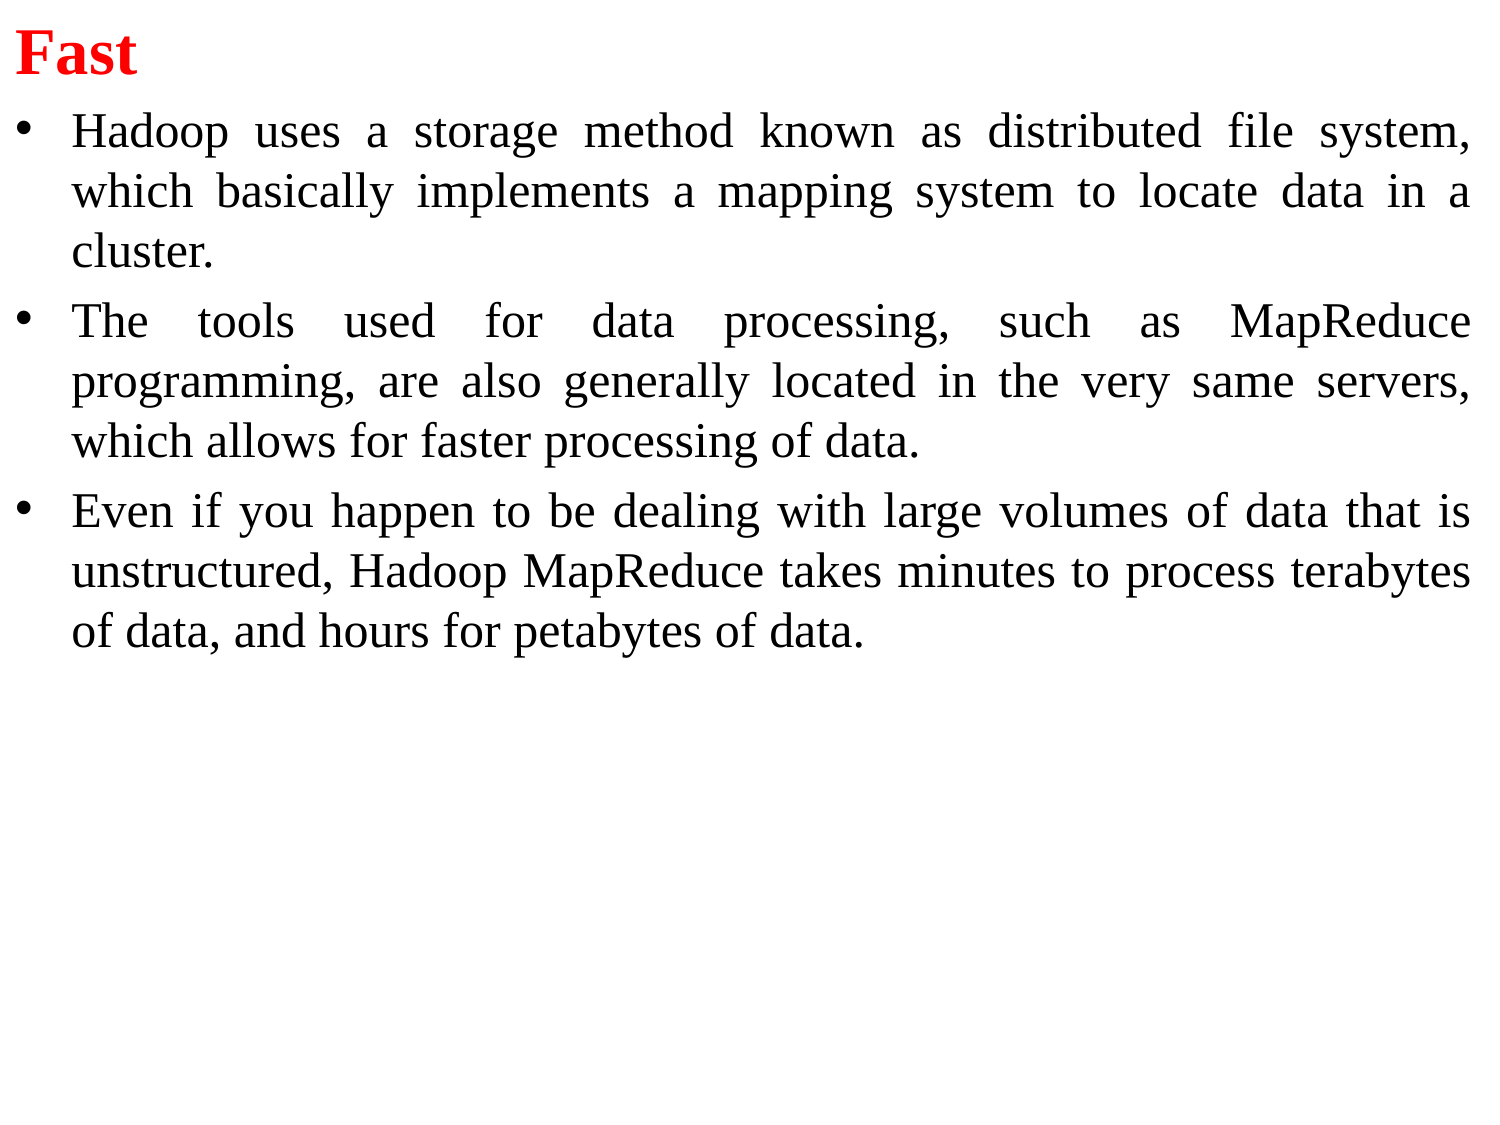

Fast
Hadoop uses a storage method known as distributed file system, which basically implements a mapping system to locate data in a cluster.
The tools used for data processing, such as MapReduce programming, are also generally located in the very same servers, which allows for faster processing of data.
Even if you happen to be dealing with large volumes of data that is unstructured, Hadoop MapReduce takes minutes to process terabytes of data, and hours for petabytes of data.